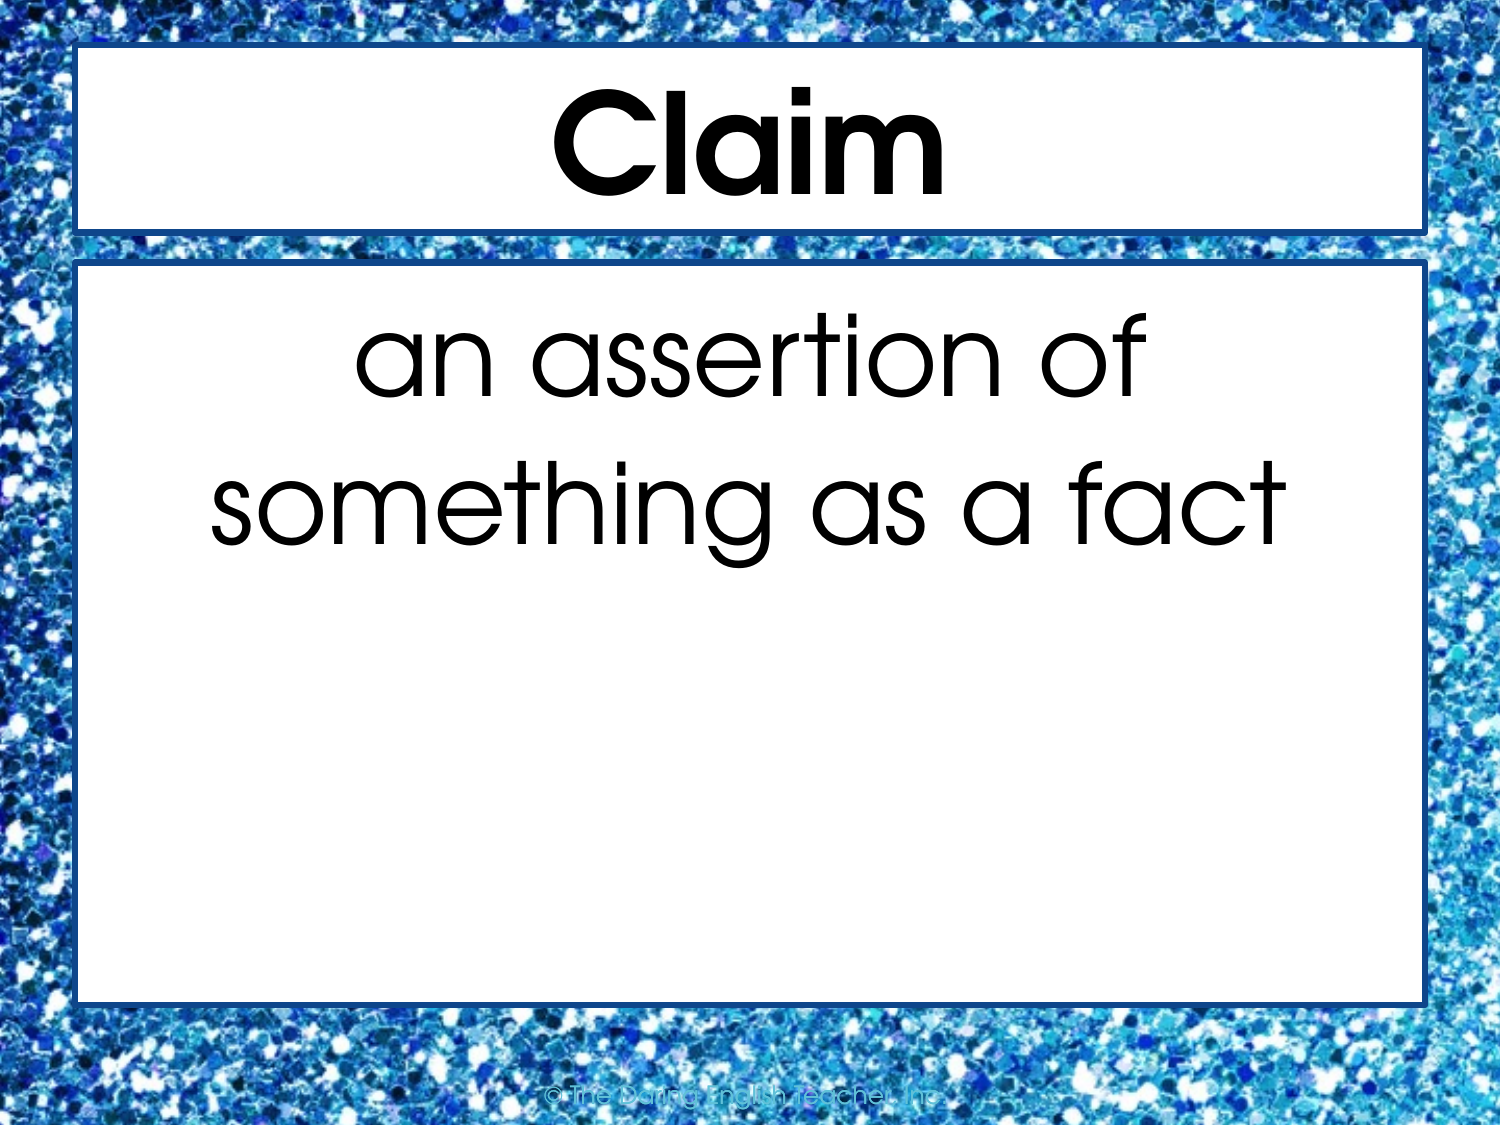

# Claim
an assertion of something as a fact